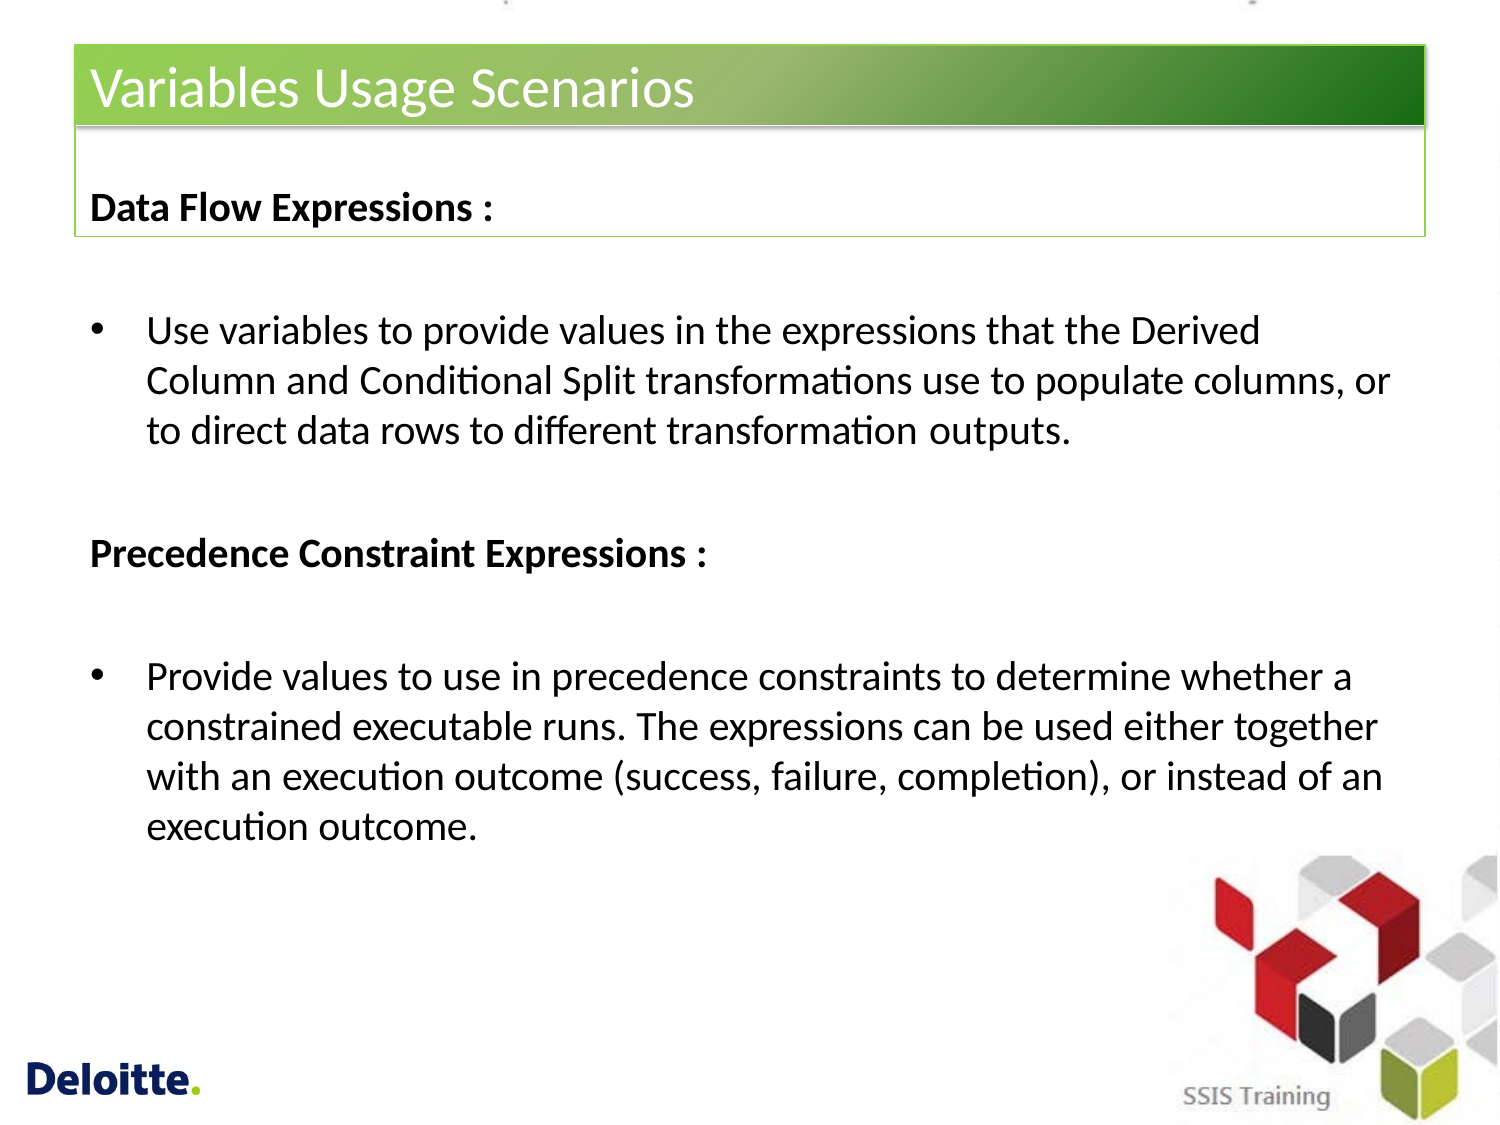

# Variables Usage Scenarios
Data Flow Expressions :

Use variables to provide values in the expressions that the Derived  Column and Conditional Split transformations use to populate columns, or  to direct data rows to different transformation outputs.

Precedence Constraint Expressions :

Provide values to use in precedence constraints to determine whether a  constrained executable runs. The expressions can be used either together  with an execution outcome (success, failure, completion), or instead of an  execution outcome.